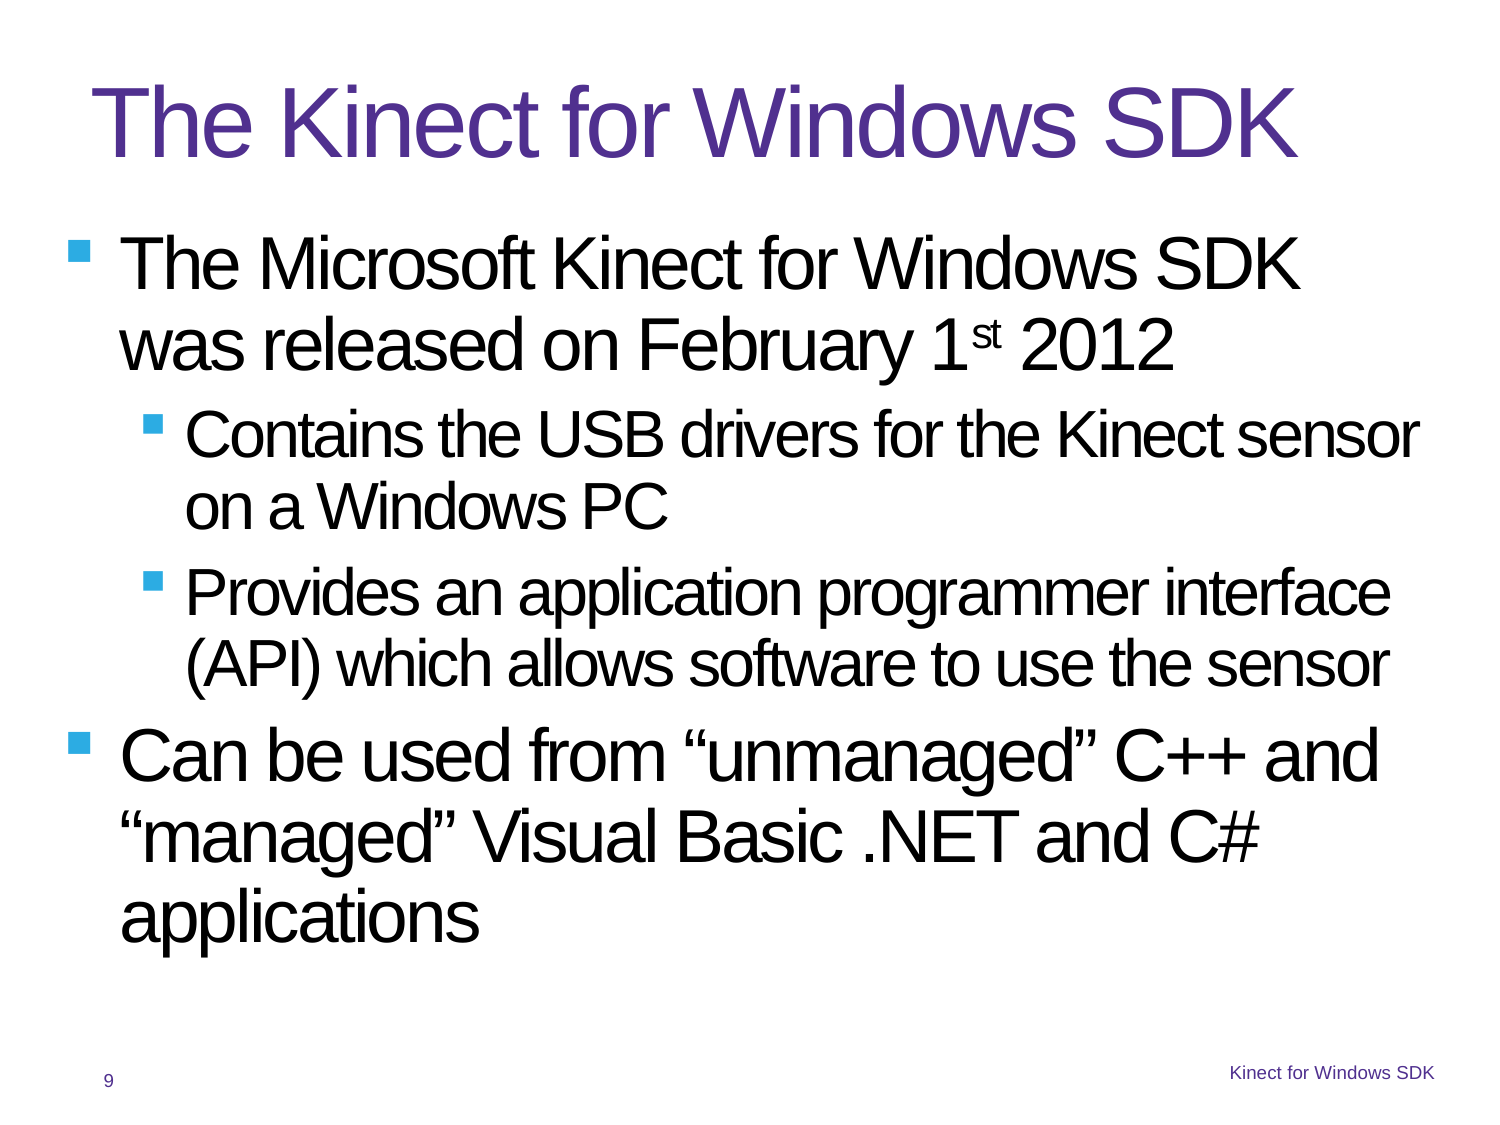

# The Kinect for Windows SDK
The Microsoft Kinect for Windows SDK was released on February 1st 2012
Contains the USB drivers for the Kinect sensor on a Windows PC
Provides an application programmer interface (API) which allows software to use the sensor
Can be used from “unmanaged” C++ and “managed” Visual Basic .NET and C# applications
9